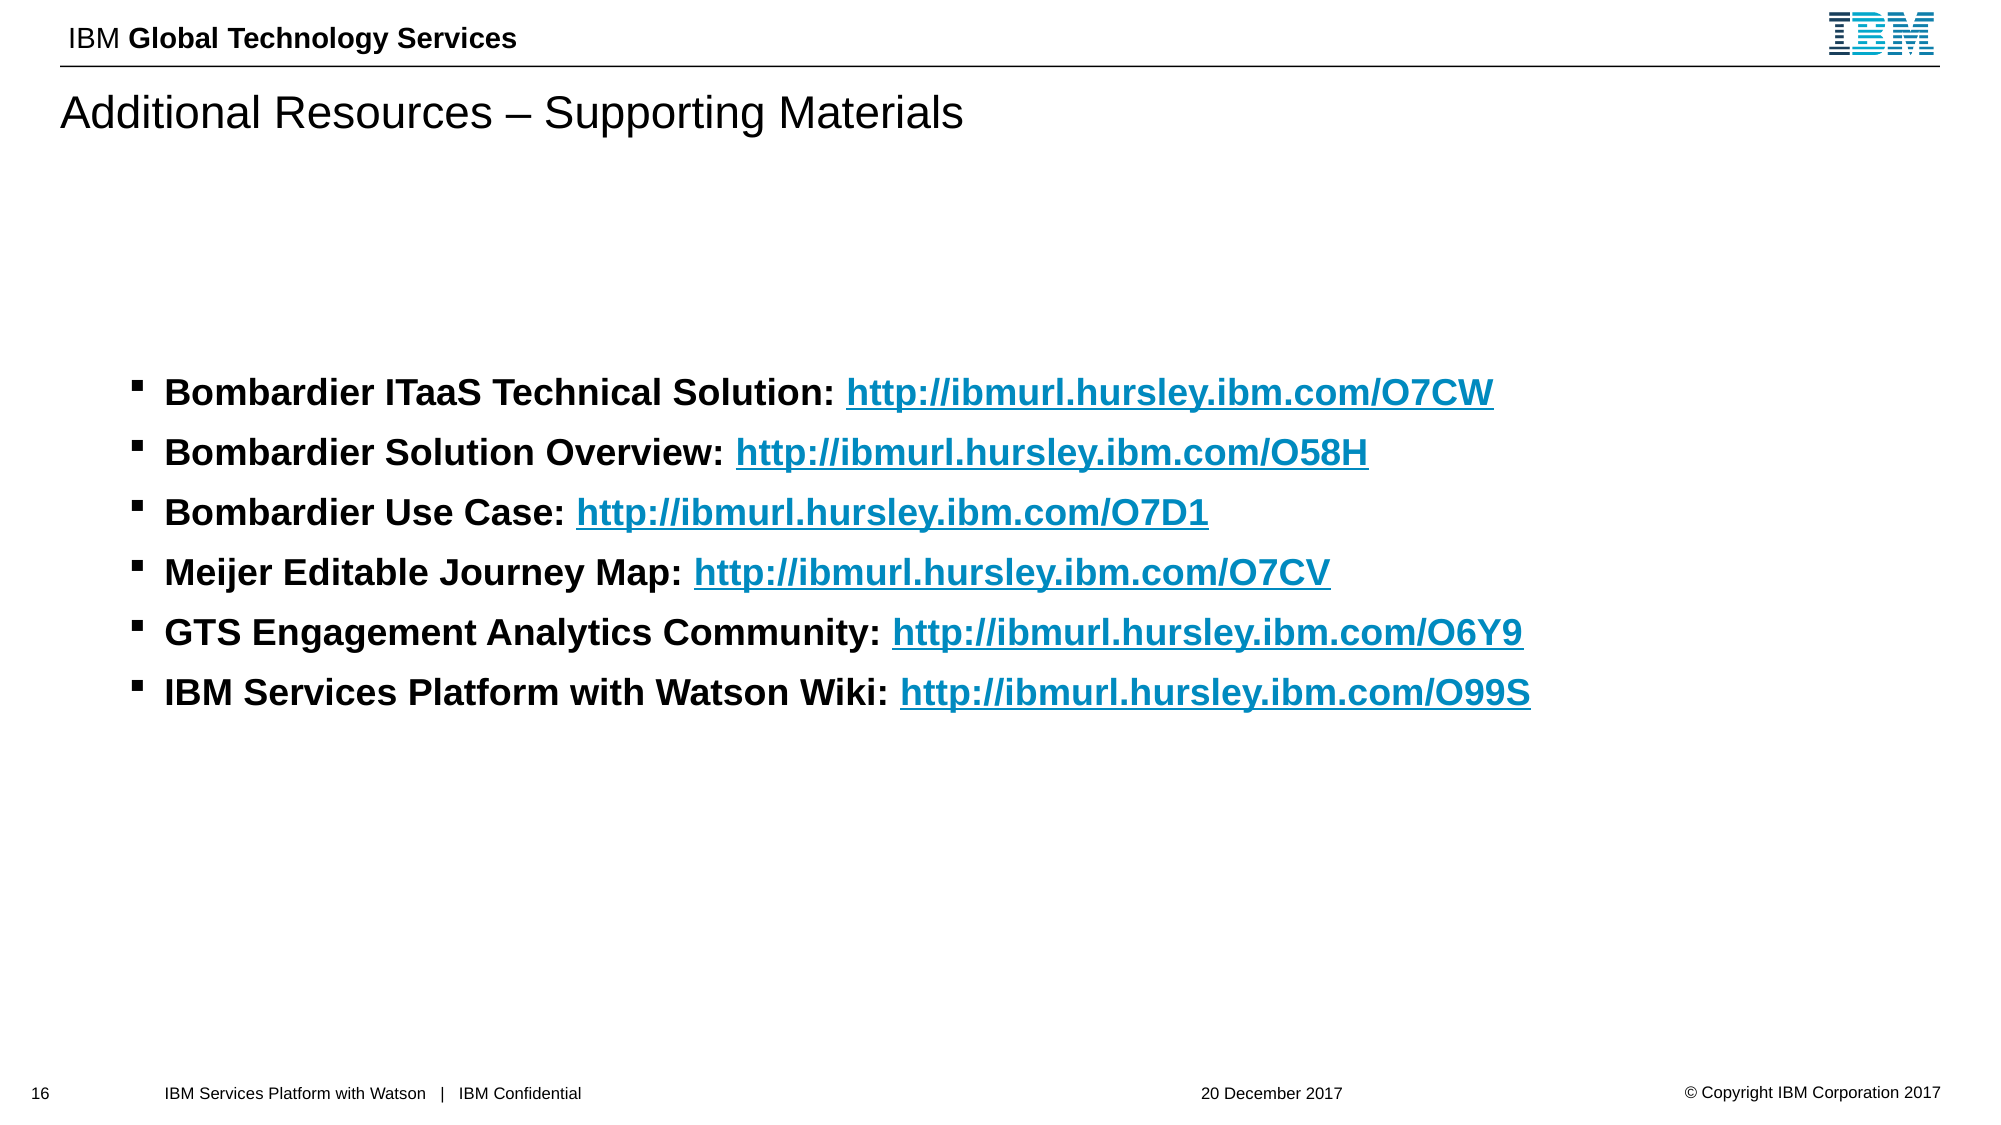

# Additional Resources – Supporting Materials
Bombardier ITaaS Technical Solution: http://ibmurl.hursley.ibm.com/O7CW
Bombardier Solution Overview: http://ibmurl.hursley.ibm.com/O58H
Bombardier Use Case: http://ibmurl.hursley.ibm.com/O7D1
Meijer Editable Journey Map: http://ibmurl.hursley.ibm.com/O7CV
GTS Engagement Analytics Community: http://ibmurl.hursley.ibm.com/O6Y9
IBM Services Platform with Watson Wiki: http://ibmurl.hursley.ibm.com/O99S
16
IBM Services Platform with Watson   |   IBM Confidential
20 December 2017